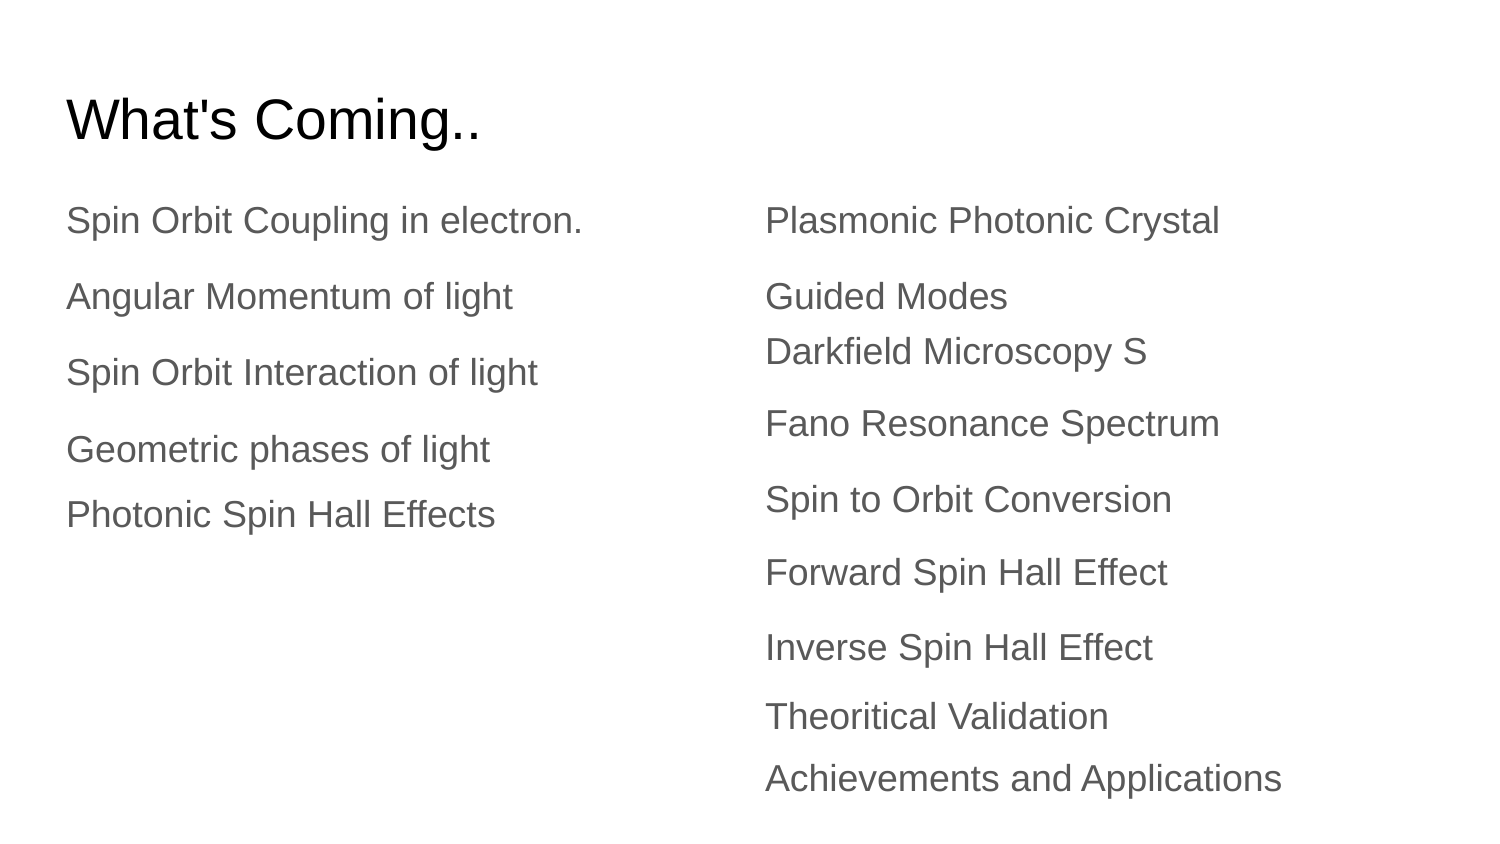

# What's Coming..
Spin Orbit Coupling in electron.
Plasmonic Photonic Crystal
Guided Modes
Angular Momentum of light
Darkfield Microscopy S
Spin Orbit Interaction of light
Fano Resonance Spectrum
Geometric phases of light
Spin to Orbit Conversion
Photonic Spin Hall Effects
Forward Spin Hall Effect
Inverse Spin Hall Effect
Theoritical Validation
Achievements and Applications